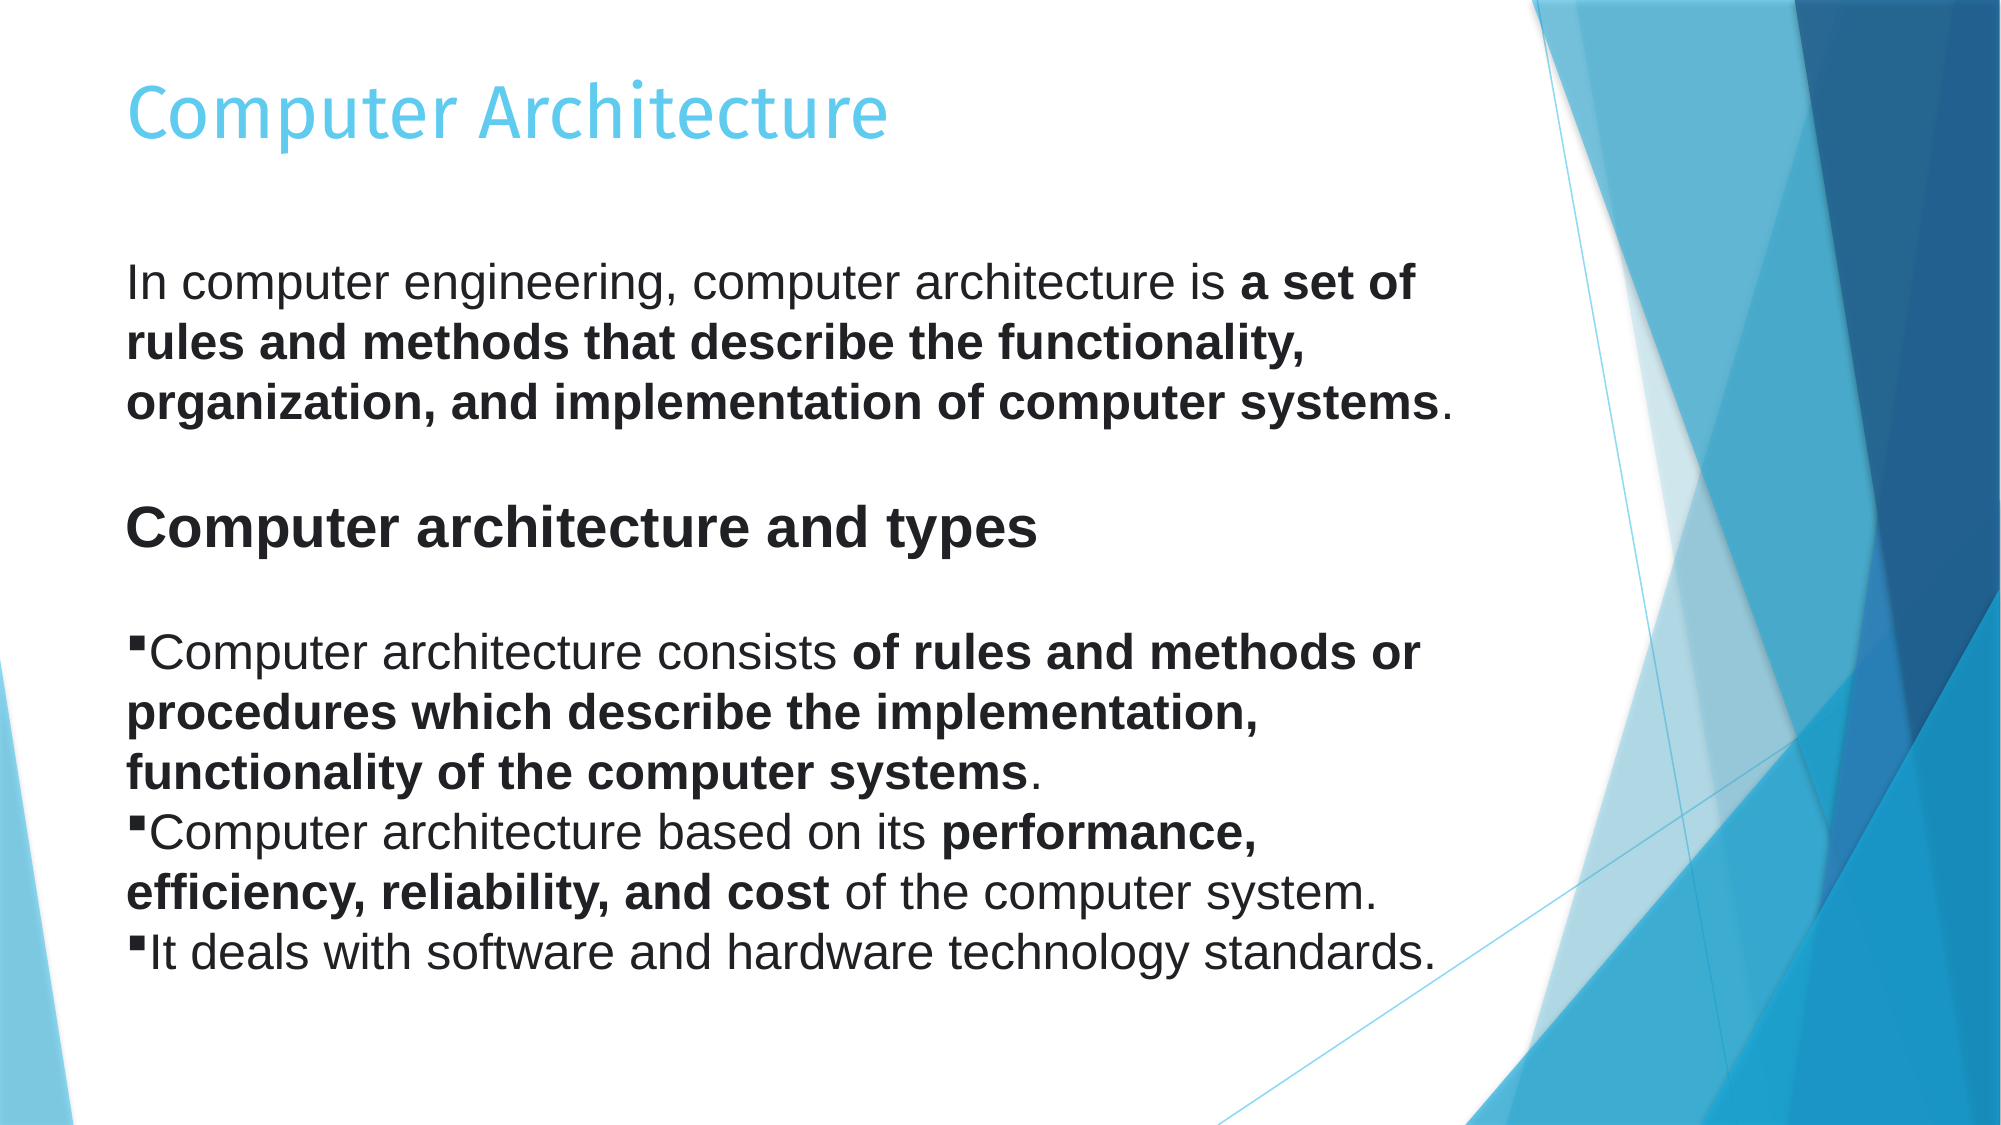

# Computer Architecture
In computer engineering, computer architecture is a set of rules and methods that describe the functionality, organization, and implementation of computer systems.

Computer architecture and types

Computer architecture consists of rules and methods or procedures which describe the implementation, functionality of the computer systems.
Computer architecture based on its performance, efficiency, reliability, and cost of the computer system.
It deals with software and hardware technology standards.